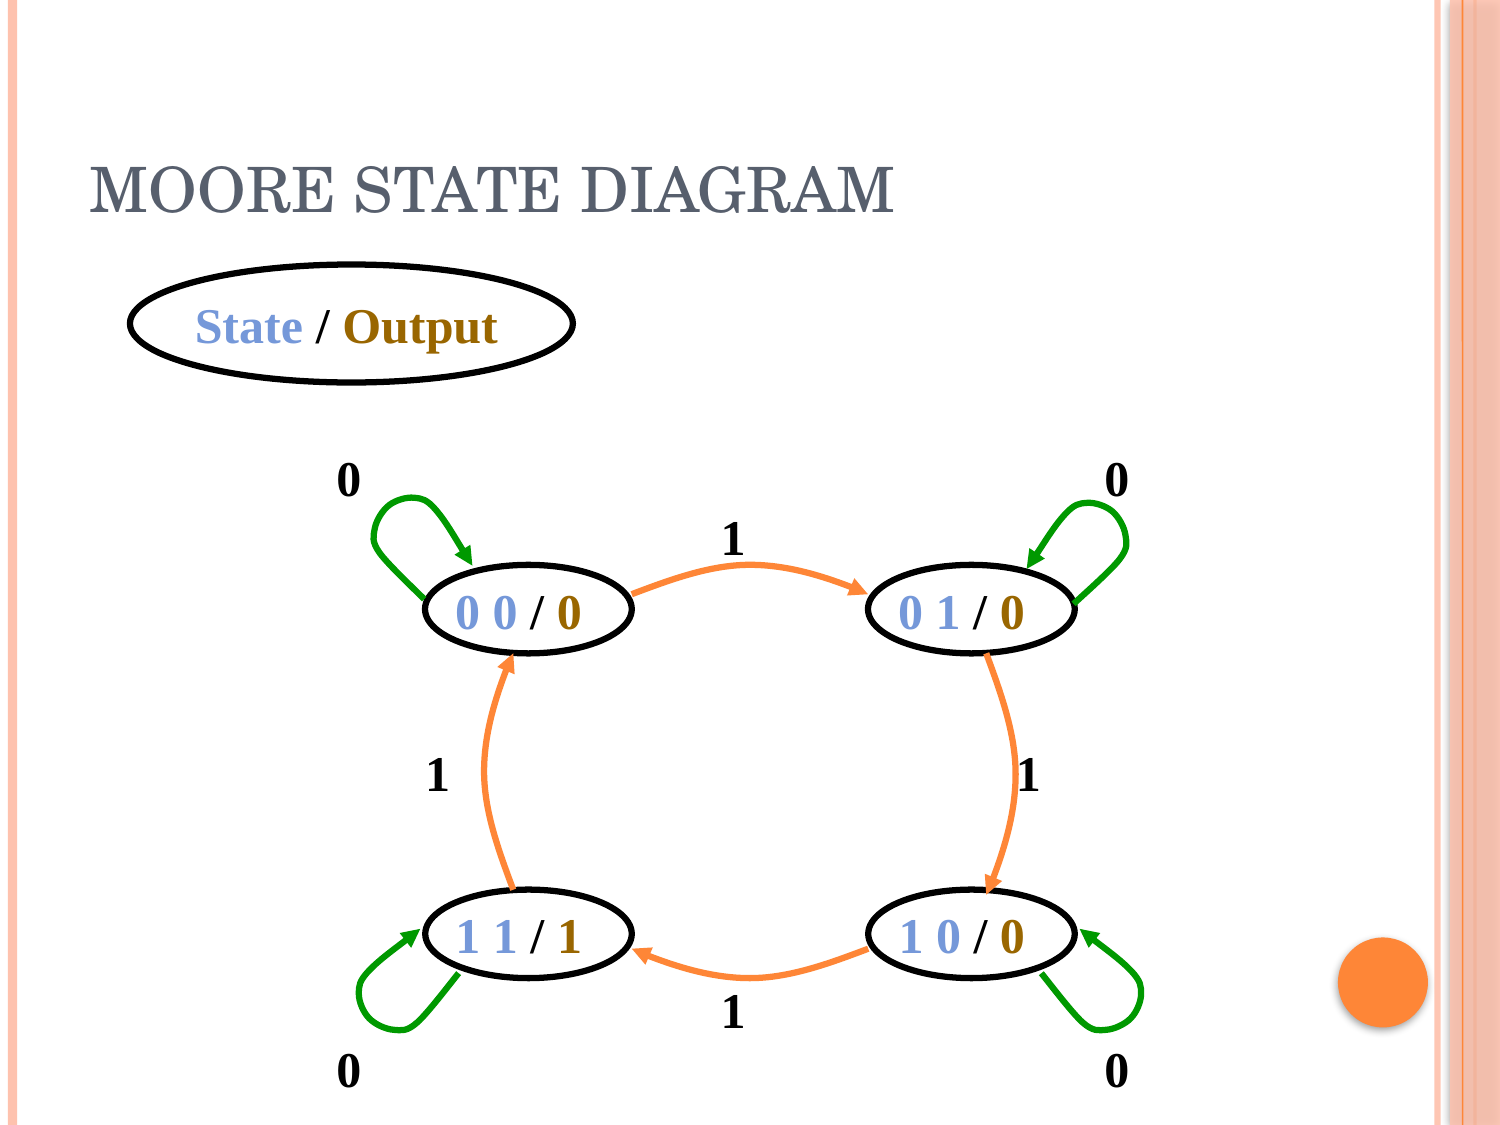

# Moore State Diagram
State / Output
0
0

1
0 0 / 0

0 1 / 0
1
1

1 1 / 1
1 0 / 0

1
0
0